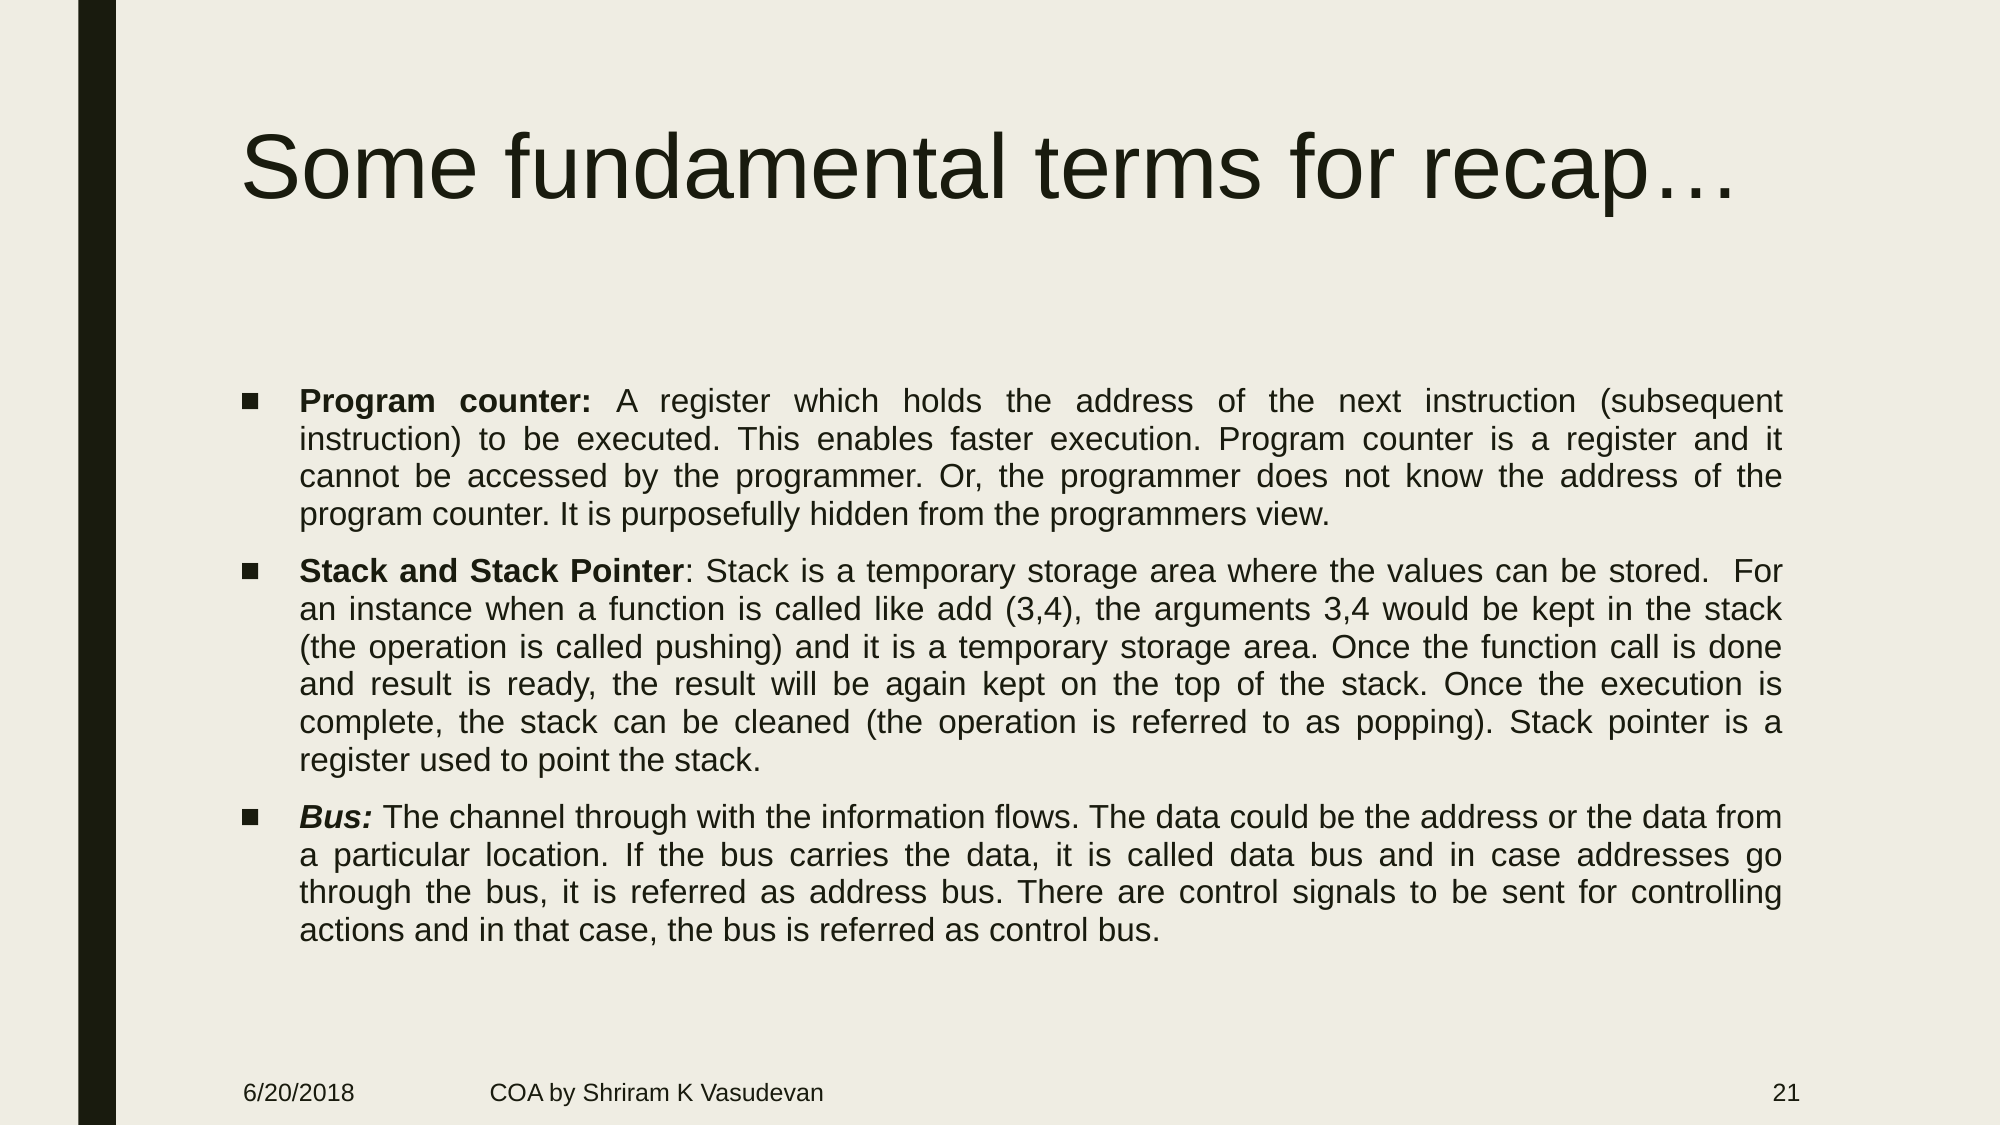

# Some fundamental terms for recap…
Program counter: A register which holds the address of the next instruction (subsequent instruction) to be executed. This enables faster execution. Program counter is a register and it cannot be accessed by the programmer. Or, the programmer does not know the address of the program counter. It is purposefully hidden from the programmers view.
Stack and Stack Pointer: Stack is a temporary storage area where the values can be stored.  For an instance when a function is called like add (3,4), the arguments 3,4 would be kept in the stack (the operation is called pushing) and it is a temporary storage area. Once the function call is done and result is ready, the result will be again kept on the top of the stack. Once the execution is complete, the stack can be cleaned (the operation is referred to as popping). Stack pointer is a register used to point the stack.
Bus: The channel through with the information flows. The data could be the address or the data from a particular location. If the bus carries the data, it is called data bus and in case addresses go through the bus, it is referred as address bus. There are control signals to be sent for controlling actions and in that case, the bus is referred as control bus.

6/20/2018
COA by Shriram K Vasudevan
21